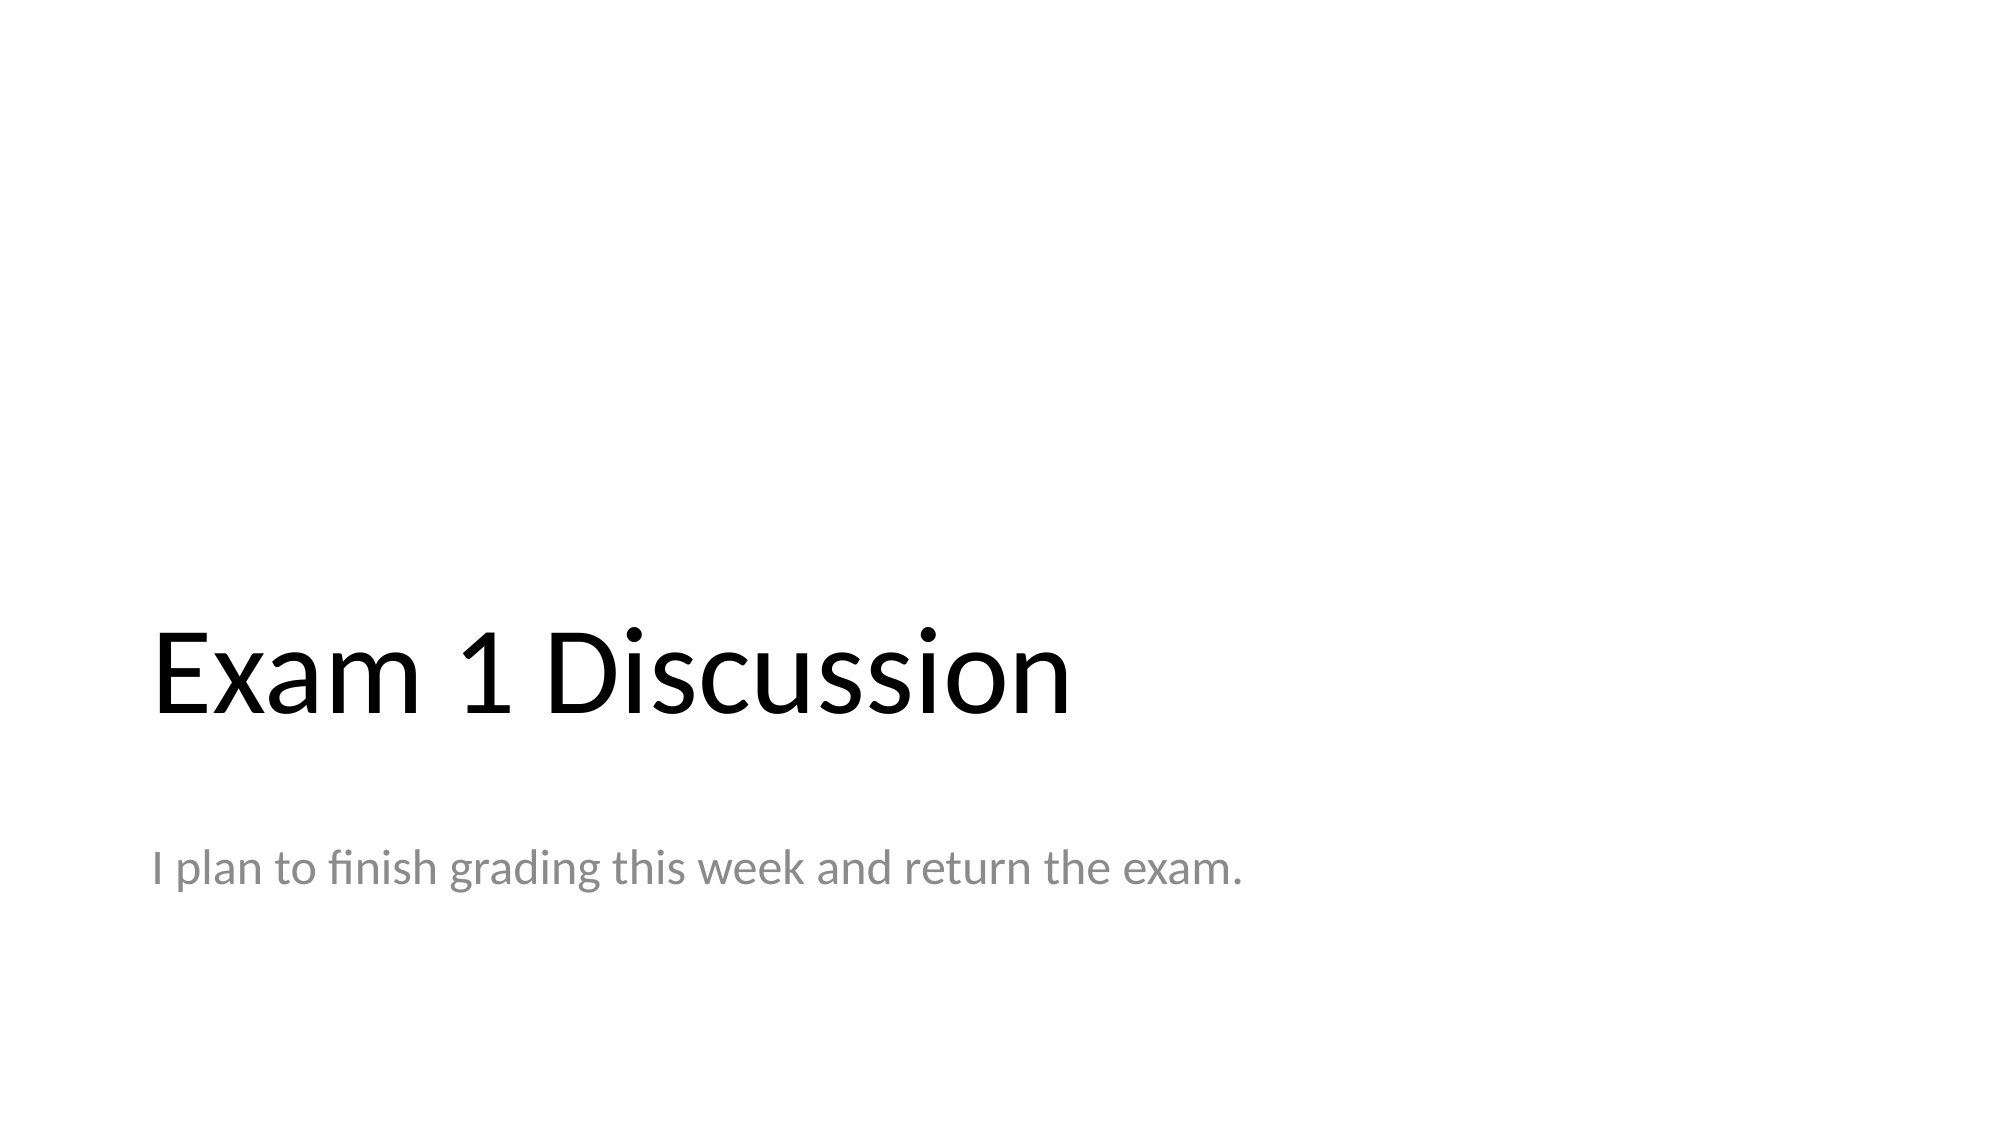

# Exam 1 Discussion

I plan to finish grading this week and return the exam.